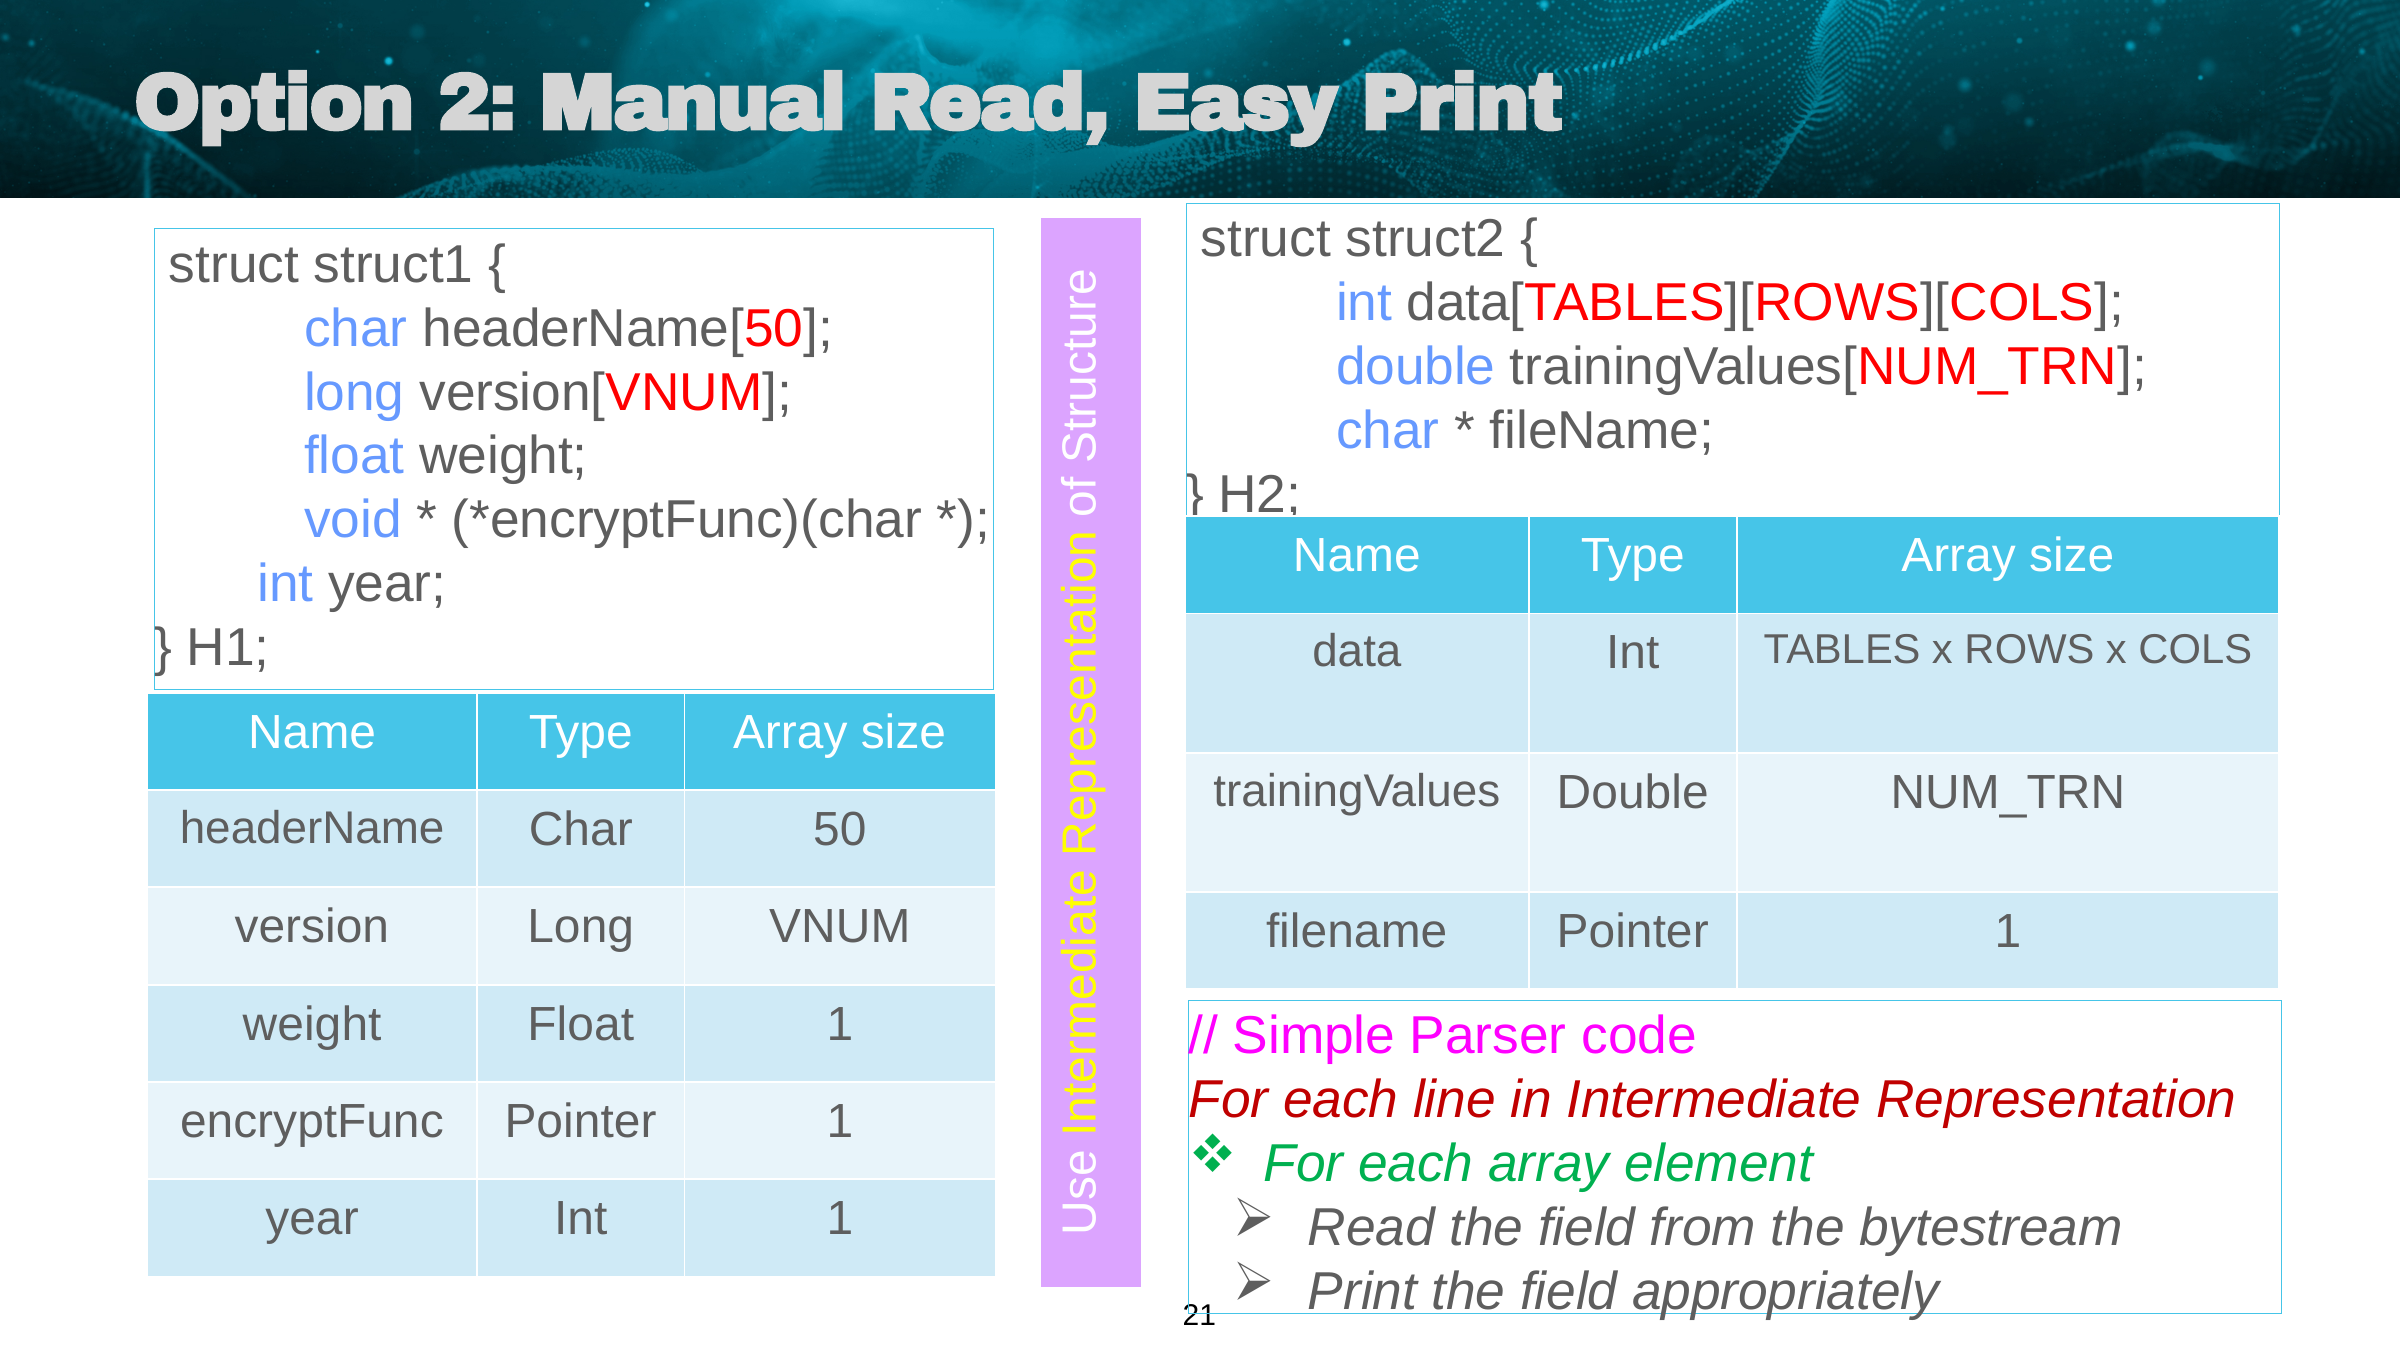

# Option 2: Manual Read, Easy Print
 struct struct2 {
	int data[TABLES][ROWS][COLS];
	double trainingValues[NUM_TRN];
	char * fileName;
} H2;
| Use Intermediate Representation of Structure |
| --- |
 struct struct1 {
	char headerName[50];
	long version[VNUM];
	float weight;
	void * (*encryptFunc)(char *);
       int year;
} H1;
| Name | Type | Array size |
| --- | --- | --- |
| data | Int | TABLES x ROWS x COLS |
| trainingValues | Double | NUM\_TRN |
| filename | Pointer | 1 |
| Name | Type | Array size |
| --- | --- | --- |
| headerName | Char | 50 |
| version | Long | VNUM |
| weight | Float | 1 |
| encryptFunc | Pointer | 1 |
| year | Int | 1 |
// Simple Parser code
For each line in Intermediate Representation
For each array element
Read the field from the bytestream
Print the field appropriately
21